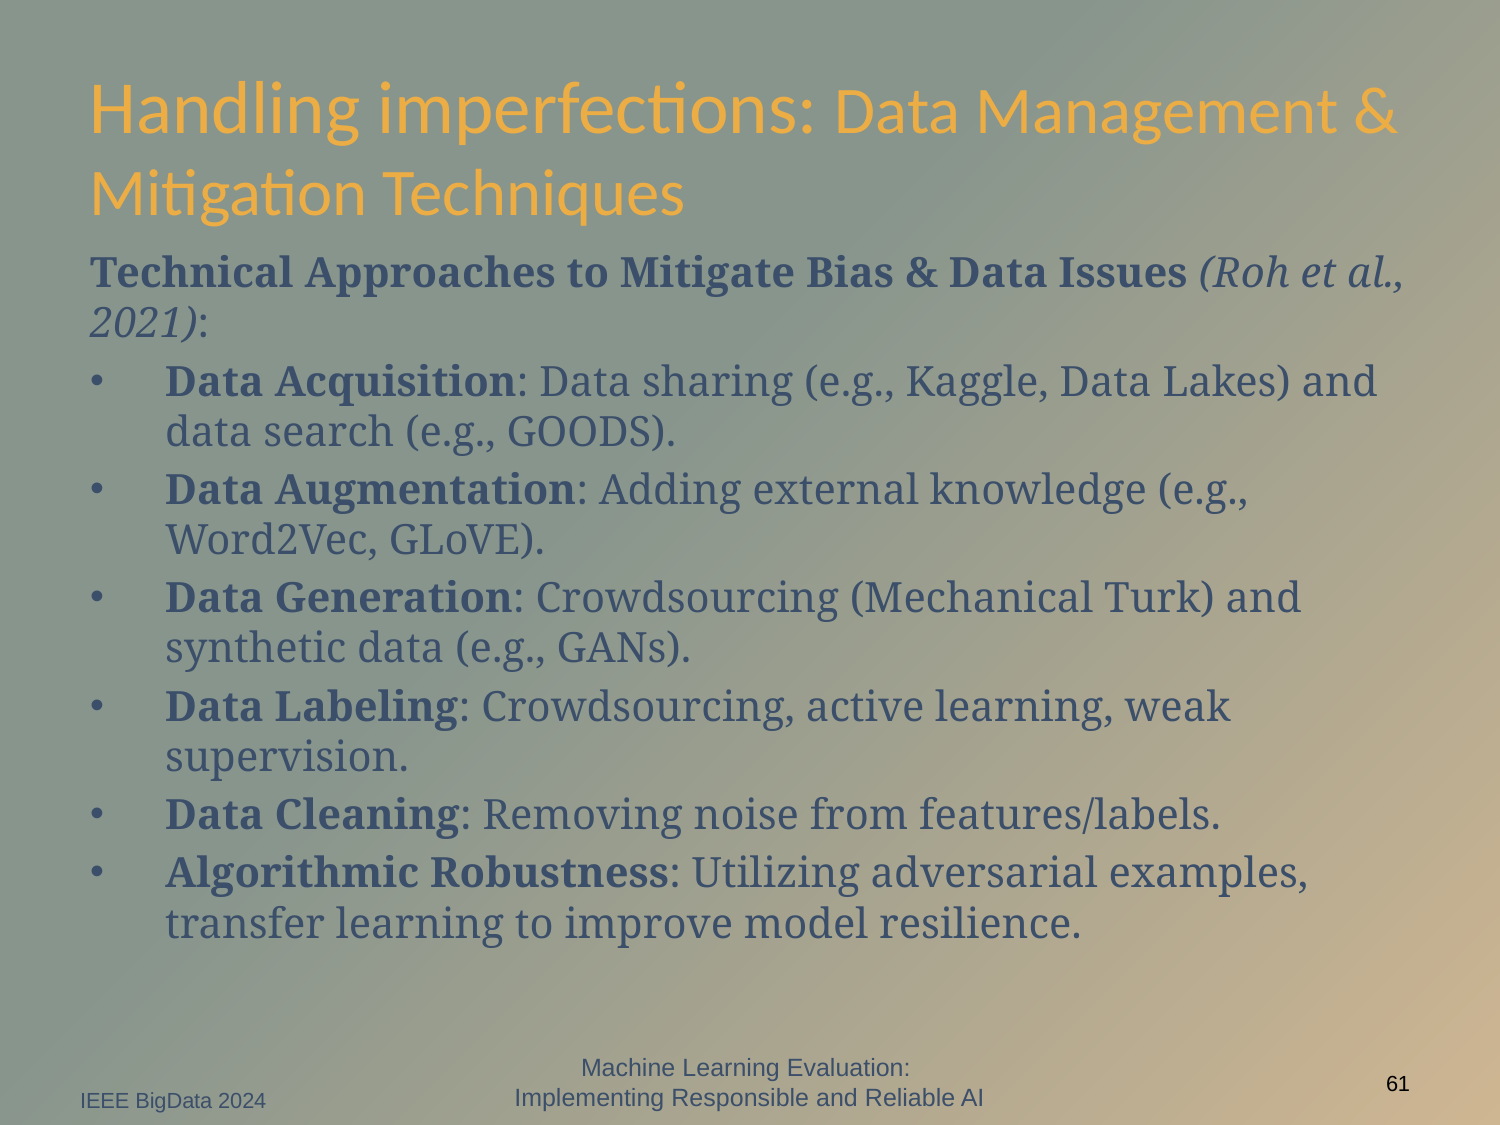

# Handling imperfections: Data Management & Mitigation Techniques
Technical Approaches to Mitigate Bias & Data Issues (Roh et al., 2021):
Data Acquisition: Data sharing (e.g., Kaggle, Data Lakes) and data search (e.g., GOODS).
Data Augmentation: Adding external knowledge (e.g., Word2Vec, GLoVE).
Data Generation: Crowdsourcing (Mechanical Turk) and synthetic data (e.g., GANs).
Data Labeling: Crowdsourcing, active learning, weak supervision.
Data Cleaning: Removing noise from features/labels.
Algorithmic Robustness: Utilizing adversarial examples, transfer learning to improve model resilience.

Machine Learning Evaluation:
Implementing Responsible and Reliable AI
IEEE BigData 2024
61